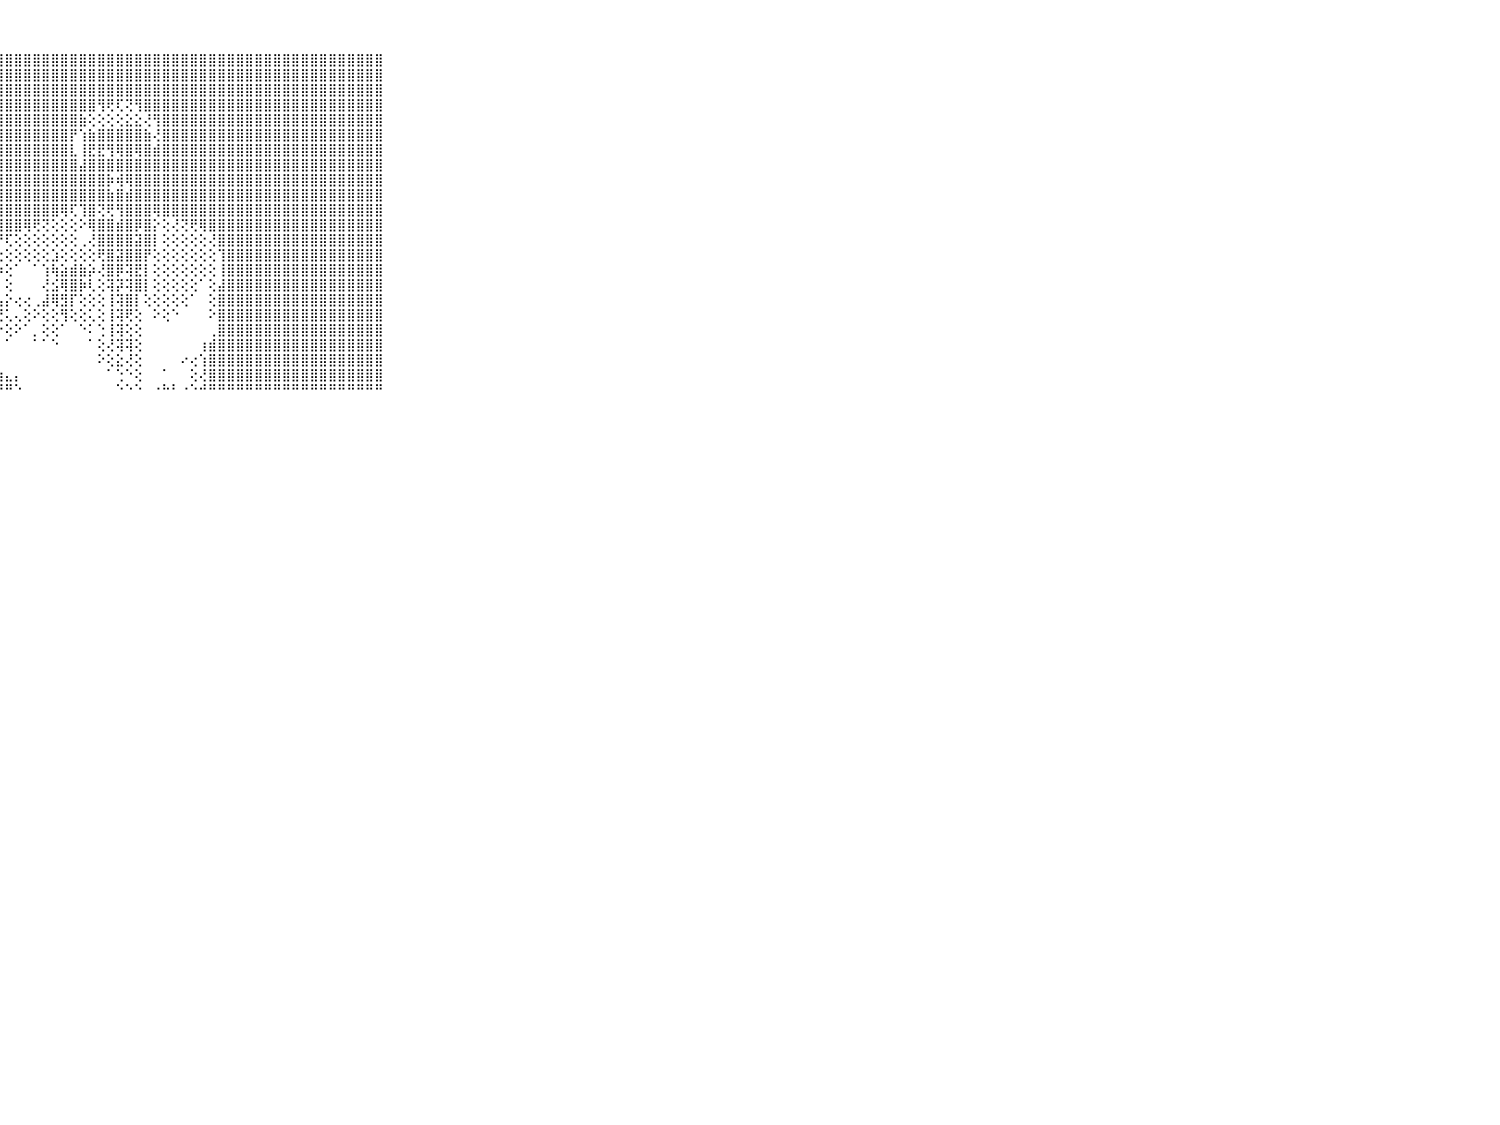

⠀⠀⠀⠀⠀⠀⠀⠀⠀⠀⠀⣿⣿⣿⣿⣿⣿⣿⣿⣿⣿⣿⣿⣿⣿⣿⣿⣿⣿⣿⣿⣿⣿⣿⣿⣿⣿⣿⣿⣿⣿⣿⣿⣿⣿⣿⣿⣿⣿⣿⣿⣿⣿⣿⣿⣿⣿⣿⣿⣿⣿⣿⣿⣿⣿⣿⣿⣿⣿⠀⠀⠀⠀⠀⠀⠀⠀⠀⠀⠀⠀
⠀⠀⠀⠀⠀⠀⠀⠀⠀⠀⠀⣿⣿⣿⣿⣿⣿⣿⣿⣿⣿⣿⣿⣿⣿⣿⣿⣿⣿⣿⣿⣿⣿⣿⣿⣿⣿⣿⣿⣿⣿⣿⣿⣿⣿⣿⣿⣿⣿⣿⣿⣿⣿⣿⣿⣿⣿⣿⣿⣿⣿⣿⣿⣿⣿⣿⣿⣿⣿⠀⠀⠀⠀⠀⠀⠀⠀⠀⠀⠀⠀
⠀⠀⠀⠀⠀⠀⠀⠀⠀⠀⠀⣿⣿⣿⣿⣿⣿⣿⣿⣿⣿⣿⣿⣿⣿⣿⣿⣿⣿⣿⣿⣿⣿⣿⣿⣿⣿⣿⣿⣿⣿⣿⣿⣿⣿⣿⣿⣿⣿⣿⣿⣿⣿⣿⣿⣿⣿⣿⣿⣿⣿⣿⣿⣿⣿⣿⣿⣿⣿⠀⠀⠀⠀⠀⠀⠀⠀⠀⠀⠀⠀
⠀⠀⠀⠀⠀⠀⠀⠀⠀⠀⠀⣿⣿⣿⣿⣿⣿⣿⣿⣿⣿⣿⣿⣿⣿⣿⣿⣿⣿⣿⣿⣿⣿⣿⣿⣿⣿⣿⢻⢟⢏⢝⢻⣿⣿⣿⣿⣿⣿⣿⣿⣿⣿⣿⣿⣿⣿⣿⣿⣿⣿⣿⣿⣿⣿⣿⣿⣿⣿⠀⠀⠀⠀⠀⠀⠀⠀⠀⠀⠀⠀
⠀⠀⠀⠀⠀⠀⠀⠀⠀⠀⠀⣿⣿⣿⣿⣿⣿⣿⣿⣿⣿⣿⣿⣿⣿⣿⣿⣿⣿⣿⣿⣿⣿⣿⣿⣿⣷⢕⢕⢕⢕⣕⣕⢜⢻⣿⣿⣿⣿⣿⣿⣿⣿⣿⣿⣿⣿⣿⣿⣿⣿⣿⣿⣿⣿⣿⣿⣿⣿⠀⠀⠀⠀⠀⠀⠀⠀⠀⠀⠀⠀
⠀⠀⠀⠀⠀⠀⠀⠀⠀⠀⠀⣿⣿⣿⣿⣿⣿⣿⣿⣿⣿⣿⣿⣿⣿⣿⣿⣿⣿⣿⣿⣿⣿⣿⣿⡟⢱⣷⣿⣿⣿⣿⣿⣷⢜⣿⣿⣿⣿⣿⣿⣿⣿⣿⣿⣿⣿⣿⣿⣿⣿⣿⣿⣿⣿⣿⣿⣿⣿⠀⠀⠀⠀⠀⠀⠀⠀⠀⠀⠀⠀
⠀⠀⠀⠀⠀⠀⠀⠀⠀⠀⠀⣿⣿⣿⣿⣿⣿⣿⣿⣿⣿⣿⣿⣿⣿⣿⣿⣿⣿⣿⣿⣿⣿⣿⣿⣇⢸⣟⣟⢻⢿⣿⢿⣿⣾⣿⣿⣿⣿⣿⣿⣿⣿⣿⣿⣿⣿⣿⣿⣿⣿⣿⣿⣿⣿⣿⣿⣿⣿⠀⠀⠀⠀⠀⠀⠀⠀⠀⠀⠀⠀
⠀⠀⠀⠀⠀⠀⠀⠀⠀⠀⠀⣿⣿⣿⣿⣿⣿⣿⣿⣿⣿⣿⣿⣿⣿⣿⣿⣿⣿⣿⣿⣿⣿⣿⣿⣿⣼⣿⣿⣿⣿⣿⣿⣿⣿⣿⣿⣿⣿⣿⣿⣿⣿⣿⣿⣿⣿⣿⣿⣿⣿⣿⣿⣿⣿⣿⣿⣿⣿⠀⠀⠀⠀⠀⠀⠀⠀⠀⠀⠀⠀
⠀⠀⠀⠀⠀⠀⠀⠀⠀⠀⠀⣿⣿⣿⣿⣿⣿⣿⣿⣿⣿⣿⣿⣿⣿⣿⣿⣿⣿⣿⣿⣿⣿⣿⣿⣿⣿⣿⣿⡷⢾⢿⣿⣿⣿⣿⣿⣿⣿⣿⣿⣿⣿⣿⣿⣿⣿⣿⣿⣿⣿⣿⣿⣿⣿⣿⣿⣿⣿⠀⠀⠀⠀⠀⠀⠀⠀⠀⠀⠀⠀
⠀⠀⠀⠀⠀⠀⠀⠀⠀⠀⠀⣿⣿⣿⣿⣿⣿⣿⣿⣿⣿⣿⣿⣿⣿⣿⣿⣿⣿⣿⣿⣿⣿⣿⣿⣿⣿⣿⣿⣷⣿⣾⣿⣿⣿⣿⣿⣿⣿⣿⣿⣿⣿⣿⣿⣿⣿⣿⣿⣿⣿⣿⣿⣿⣿⣿⣿⣿⣿⠀⠀⠀⠀⠀⠀⠀⠀⠀⠀⠀⠀
⠀⠀⠀⠀⠀⠀⠀⠀⠀⠀⠀⣿⣿⣿⣿⣿⣿⣿⣿⣿⣿⣿⣿⣿⣿⣿⣿⣿⣿⣿⣿⣿⣿⣿⢿⢏⢹⣿⢝⢟⢻⣿⣿⣿⢿⣿⣿⣿⣿⣿⣿⣿⣿⣿⣿⣿⣿⣿⣿⣿⣿⣿⣿⣿⣿⣿⣿⣿⣿⠀⠀⠀⠀⠀⠀⠀⠀⠀⠀⠀⠀
⠀⠀⠀⠀⠀⠀⠀⠀⠀⠀⠀⣿⣿⣿⣿⣿⣿⣿⣿⣿⣿⣿⣿⣿⣿⣿⣿⣿⣿⣿⢿⢟⢝⢕⢕⢕⠕⢿⣿⣿⣾⣿⡿⣿⡕⢕⢜⢝⢟⢿⣿⣿⣿⣿⣿⣿⣿⣿⣿⣿⣿⣿⣿⣿⣿⣿⣿⣿⣿⠀⠀⠀⠀⠀⠀⠀⠀⠀⠀⠀⠀
⠀⠀⠀⠀⠀⠀⠀⠀⠀⠀⠀⣿⣿⣿⣿⣿⣿⣿⣿⣿⣿⣿⣿⣿⣿⣿⣿⡟⢏⢕⢕⢕⢕⢕⢕⢕⢀⢜⣿⣿⣿⣿⣽⣿⡇⢕⢕⢕⢕⢕⢜⣿⣿⣿⣿⣿⣿⣿⣿⣿⣿⣿⣿⣿⣿⣿⣿⣿⣿⠀⠀⠀⠀⠀⠀⠀⠀⠀⠀⠀⠀
⠀⠀⠀⠀⠀⠀⠀⠀⠀⠀⠀⣿⣿⣿⣿⣿⣿⣿⣿⣿⣿⣿⣿⣿⣿⣿⣿⢕⢕⢕⢕⢕⢕⣱⢕⢕⢕⢕⢟⣿⣽⣿⣿⡟⢕⢕⢕⢕⢕⢕⢕⢹⣿⣿⣿⣿⣿⣿⣿⣿⣿⣿⣿⣿⣿⣿⣿⣿⣿⠀⠀⠀⠀⠀⠀⠀⠀⠀⠀⠀⠀
⠀⠀⠀⠀⠀⠀⠀⠀⠀⠀⠀⣿⣿⣿⣿⣿⣿⣿⣿⣿⣿⣿⣿⣿⣿⣿⣿⡵⢕⠁⠀⠁⢱⢷⣵⣾⣷⡵⢜⣿⡿⢽⣟⡇⢕⢕⢕⢕⢕⢕⢕⢸⣿⣿⣿⣿⣿⣿⣿⣿⣿⣿⣿⣿⣿⣿⣿⣿⣿⠀⠀⠀⠀⠀⠀⠀⠀⠀⠀⠀⠀
⠀⠀⠀⠀⠀⠀⠀⠀⠀⠀⠀⣿⣿⣿⣿⣿⣿⣿⣿⣿⣿⣿⣿⣿⣿⣿⣿⡇⢕⠀⠀⠀⢜⣪⢿⣿⡷⢇⢕⢽⡽⢽⣿⡇⢕⢕⢕⢕⢕⠁⢕⣼⣿⣿⣿⣿⣿⣿⣿⣿⣿⣿⣿⣿⣿⣿⣿⣿⣿⠀⠀⠀⠀⠀⠀⠀⠀⠀⠀⠀⠀
⠀⠀⠀⠀⠀⠀⠀⠀⠀⠀⠀⣿⣿⣿⣿⣿⣿⣿⣿⣿⣿⣿⣿⣿⣿⣿⣿⣧⡕⢔⢔⢀⣼⢿⣻⡏⢕⢕⢕⢸⢽⣿⡇⢕⢕⢕⢕⢕⠁⠀⢕⣿⣿⣿⣿⣿⣿⣿⣿⣿⣿⣿⣿⣿⣿⣿⣿⣿⣿⠀⠀⠀⠀⠀⠀⠀⠀⠀⠀⠀⠀
⠀⠀⠀⠀⠀⠀⠀⠀⠀⠀⠀⣿⣿⣿⣿⣿⣿⣿⣿⣿⣿⣿⣿⣿⣿⡿⢕⢙⢅⢄⢕⠕⢕⢕⢻⢕⢕⢅⢕⢸⢽⢟⢕⠀⠕⢕⠑⠀⠀⠀⠕⣿⣿⣿⣿⣿⣿⣿⣿⣿⣿⣿⣿⣿⣿⣿⣿⣿⣿⠀⠀⠀⠀⠀⠀⠀⠀⠀⠀⠀⠀
⠀⠀⠀⠀⠀⠀⠀⠀⠀⠀⠀⣿⣿⣿⣿⣿⣿⣿⣿⣿⣿⣿⣿⣿⣿⡏⢕⠕⢕⠕⠁⡀⢕⢕⠁⠀⠑⠅⢑⢸⢽⢕⢕⠀⠀⠀⠀⠀⠀⠀⢀⣿⣿⣿⣿⣿⣿⣿⣿⣿⣿⣿⣿⣿⣿⣿⣿⣿⣿⠀⠀⠀⠀⠀⠀⠀⠀⠀⠀⠀⠀
⠀⠀⠀⠀⠀⠀⠀⠀⠀⠀⠀⣿⣿⣿⣿⣿⣿⣿⣿⣿⣿⣿⣿⣿⣿⡇⠁⠀⠁⠀⠀⠁⠁⠑⠀⠀⠀⠁⢕⢜⢽⢽⢕⠀⠀⠀⠀⠀⠀⢰⣾⣿⣿⣿⣿⣿⣿⣿⣿⣿⣿⣿⣿⣿⣿⣿⣿⣿⣿⠀⠀⠀⠀⠀⠀⠀⠀⠀⠀⠀⠀
⠀⠀⠀⠀⠀⠀⠀⠀⠀⠀⠀⣿⣿⣿⣿⣿⣿⣿⣿⣿⣿⣿⣿⣿⣿⣧⢀⠀⠀⠀⠀⠀⠀⠀⠀⠀⠀⠀⠕⢕⣕⢜⢕⠀⠀⠀⠀⠔⢔⢱⣿⣿⣿⣿⣿⣿⣿⣿⣿⣿⣿⣿⣿⣿⣿⣿⣿⣿⣿⠀⠀⠀⠀⠀⠀⠀⠀⠀⠀⠀⠀
⠀⠀⠀⠀⠀⠀⠀⠀⠀⠀⠀⣿⣿⣿⣿⣿⣿⣿⣿⣿⣿⣿⣿⣿⣿⣿⣷⣴⣄⡄⠀⠀⠀⠀⠀⠀⠀⠀⠀⠁⢑⠑⢕⠀⠀⠁⠀⠀⢕⢜⣿⣿⣿⣿⣿⣿⣿⣿⣿⣿⣿⣿⣿⣿⣿⣿⣿⣿⣿⠀⠀⠀⠀⠀⠀⠀⠀⠀⠀⠀⠀
⠀⠀⠀⠀⠀⠀⠀⠀⠀⠀⠀⠛⠛⠛⠛⠛⠛⠛⠛⠛⠛⠛⠛⠛⠛⠛⠛⠛⠛⠑⠀⠀⠀⠀⠀⠀⠀⠀⠀⠀⠑⠑⠑⠀⠐⠓⠃⠐⠑⠚⠛⠛⠛⠛⠛⠛⠛⠛⠛⠛⠛⠛⠛⠛⠛⠛⠛⠛⠛⠀⠀⠀⠀⠀⠀⠀⠀⠀⠀⠀⠀